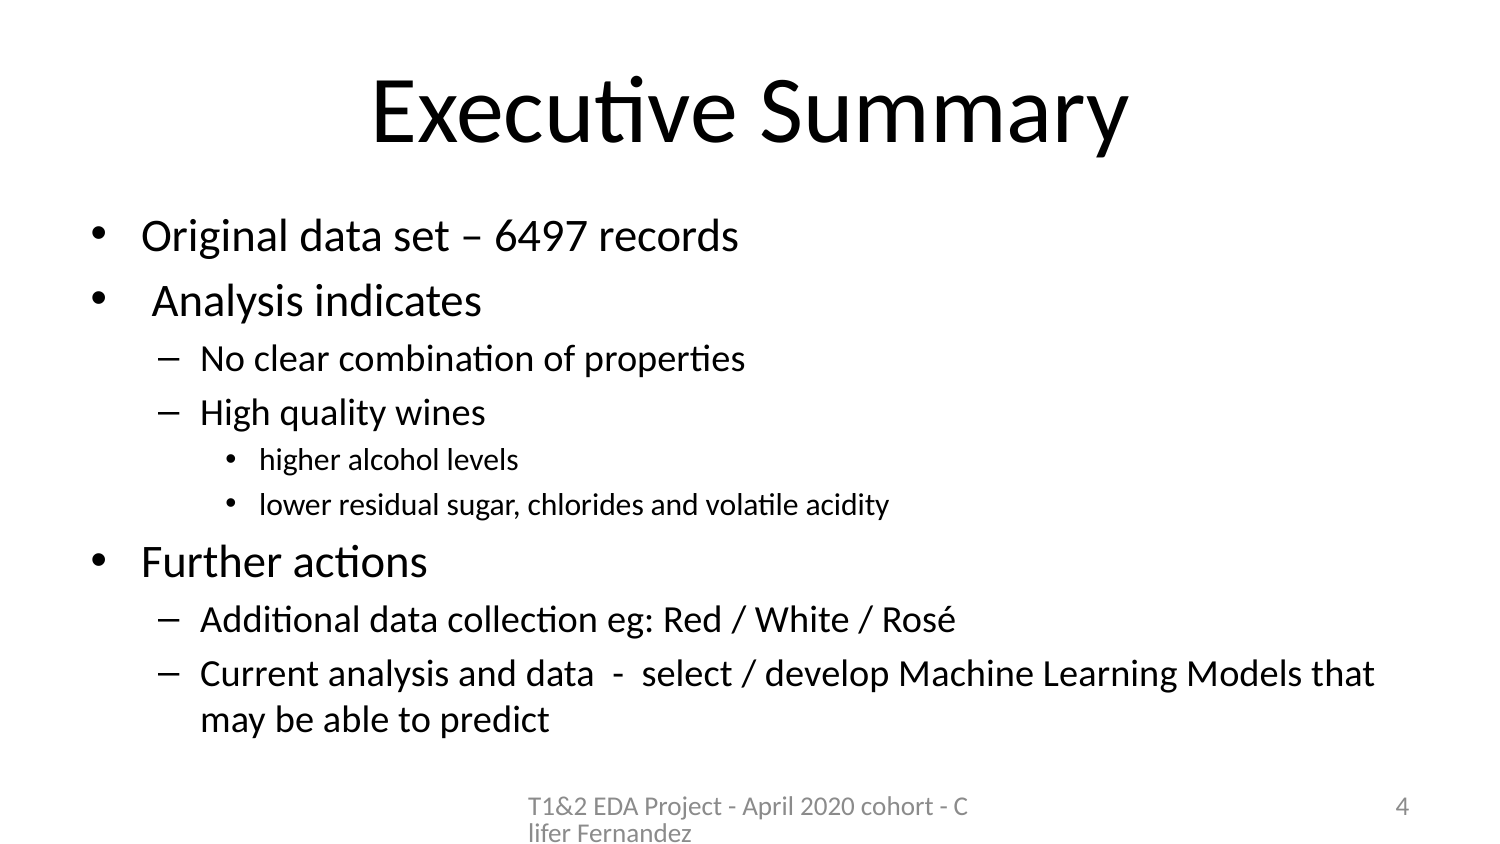

# Executive Summary
Original data set – 6497 records
 Analysis indicates
No clear combination of properties
High quality wines
higher alcohol levels
lower residual sugar, chlorides and volatile acidity
Further actions
Additional data collection eg: Red / White / Rosé
Current analysis and data  -  select / develop Machine Learning Models that may be able to predict

T1&2 EDA Project - April 2020 cohort - Clifer Fernandez
4